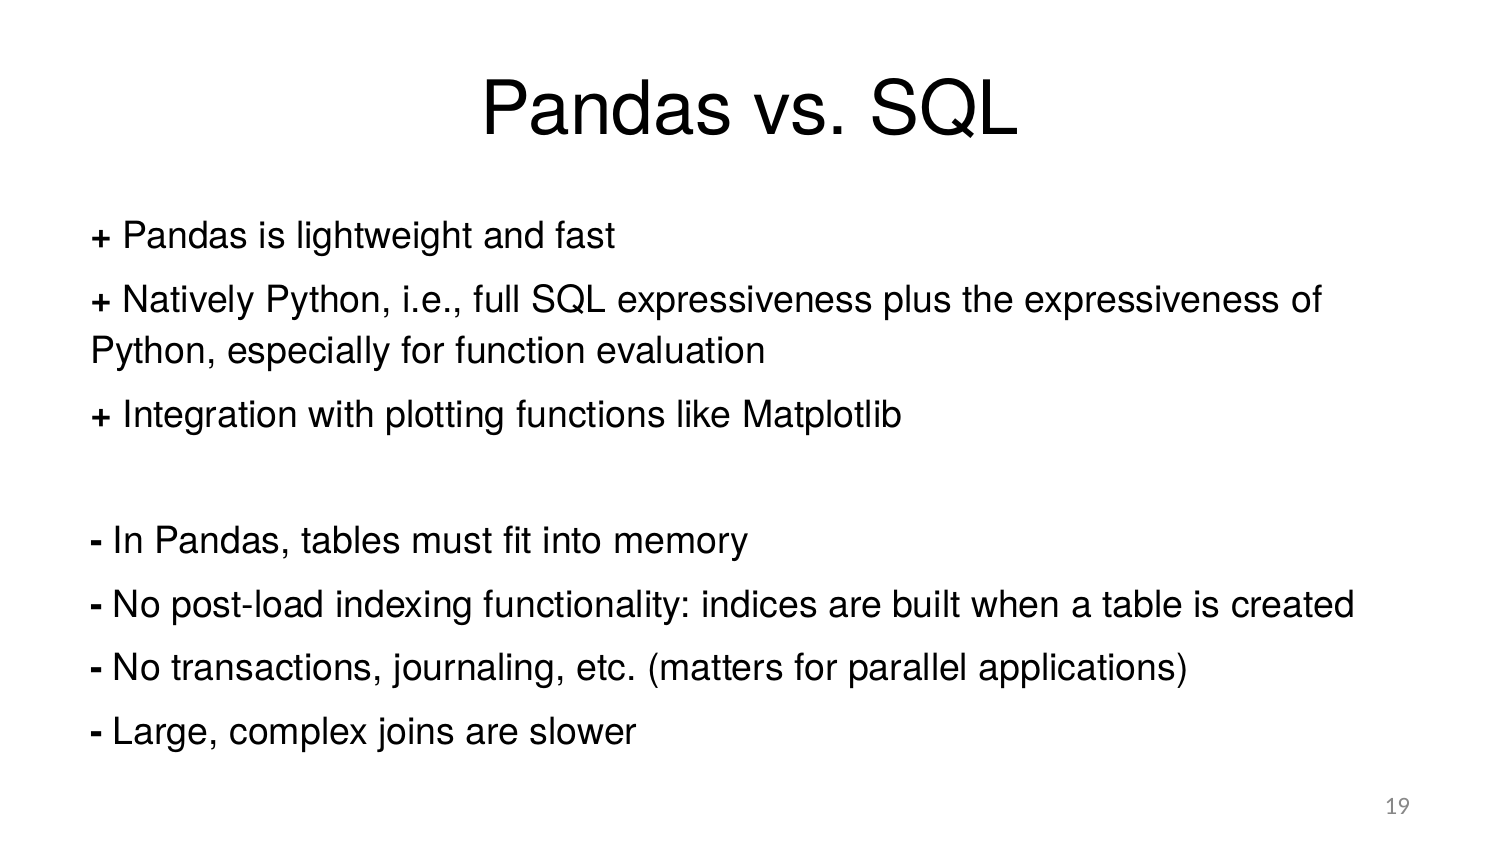

# Pandas vs. SQL
+ Pandas is lightweight and fast
+ Natively Python, i.e., full SQL expressiveness plus the expressiveness of Python, especially for function evaluation
+ Integration with plotting functions like Matplotlib

- In Pandas, tables must fit into memory
- No post-load indexing functionality: indices are built when a table is created
- No transactions, journaling, etc. (matters for parallel applications)
- Large, complex joins are slower
19